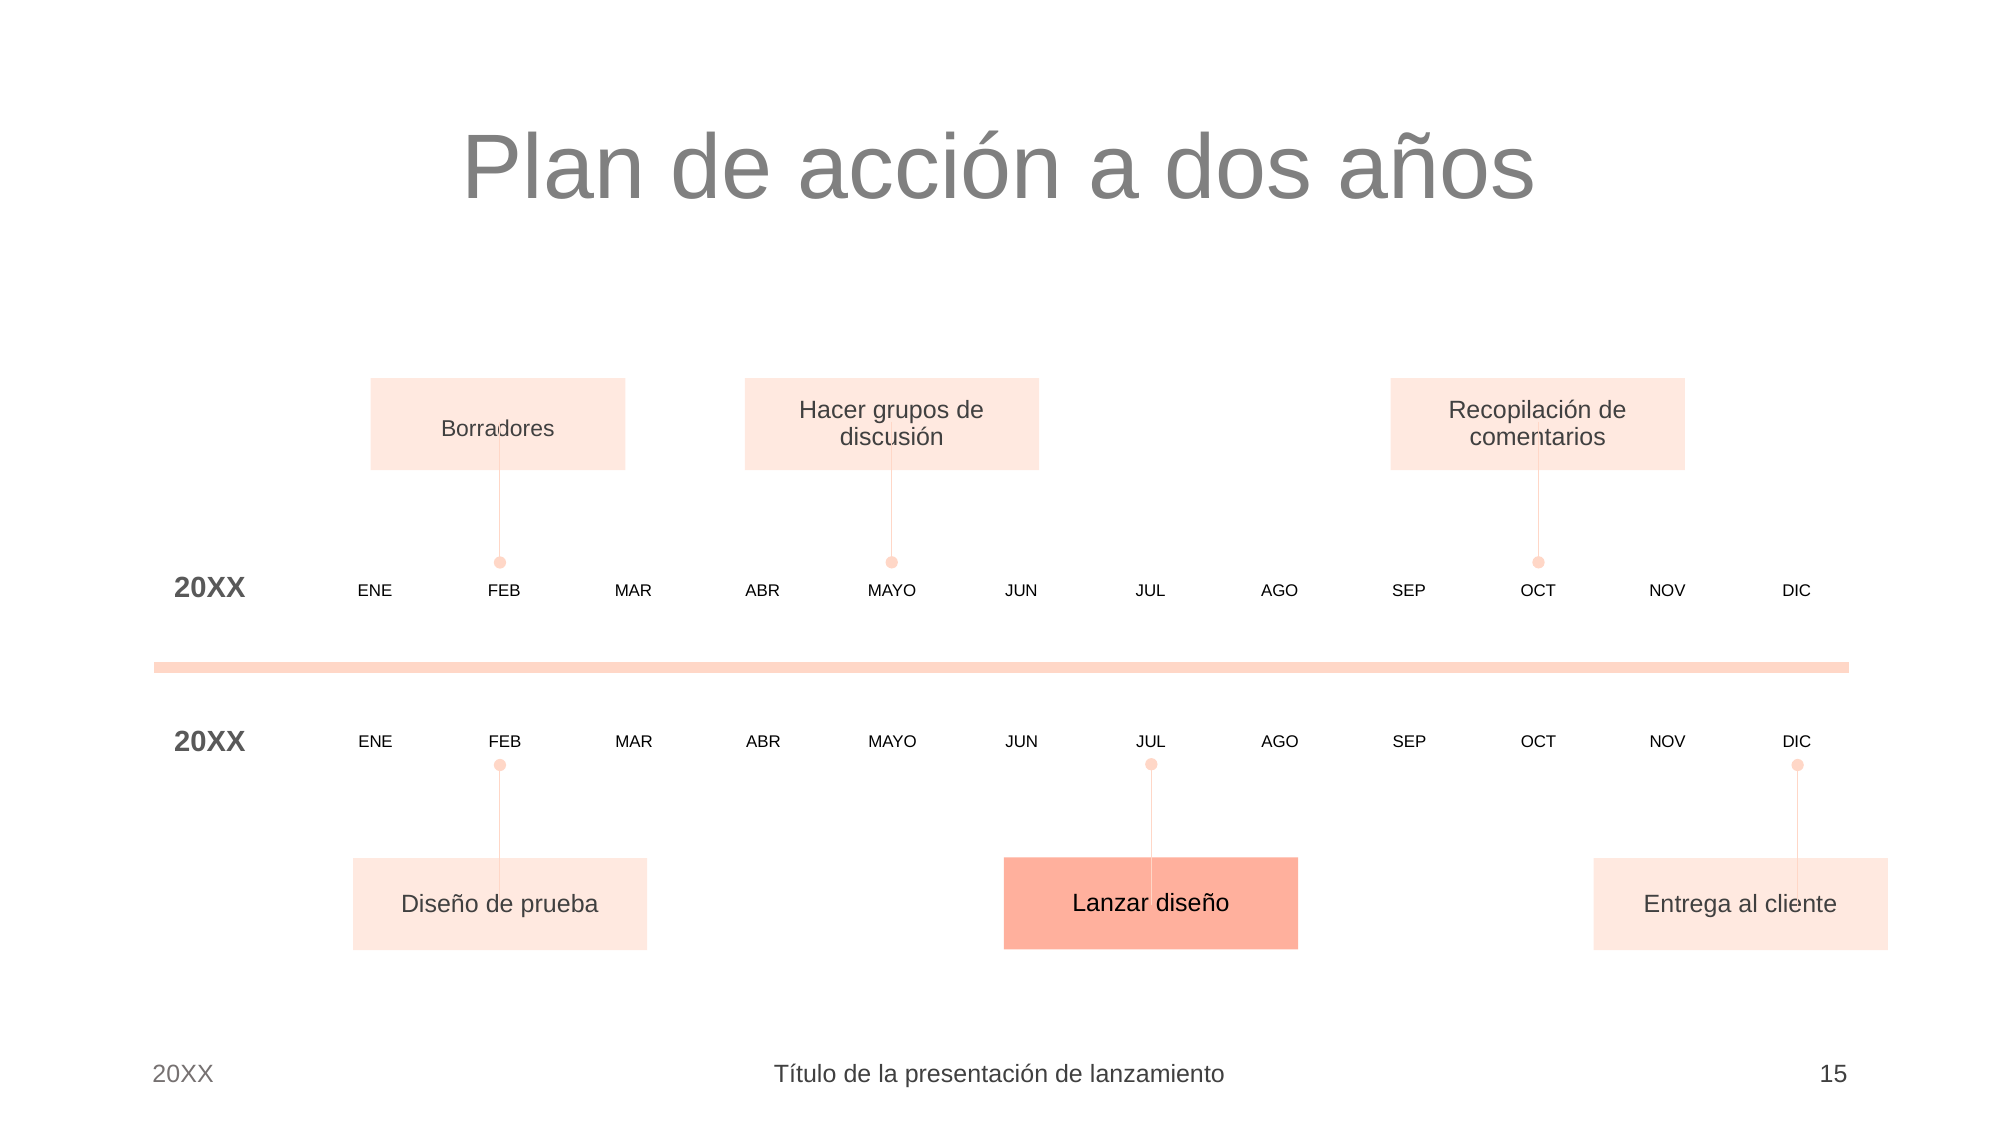

# Plan de acción a dos años
Borradores
Hacer grupos de discusión
Recopilación de comentarios
20XX
ENE
FEB
MAR
ABR
MAYO
JUN
JUL
AGO
SEP
OCT
NOV
DIC
20XX
ENE
FEB
MAR
ABR
MAYO
JUN
JUL
AGO
SEP
OCT
NOV
DIC
Lanzar diseño
Diseño de prueba
Entrega al cliente
20XX
Título de la presentación de lanzamiento
15